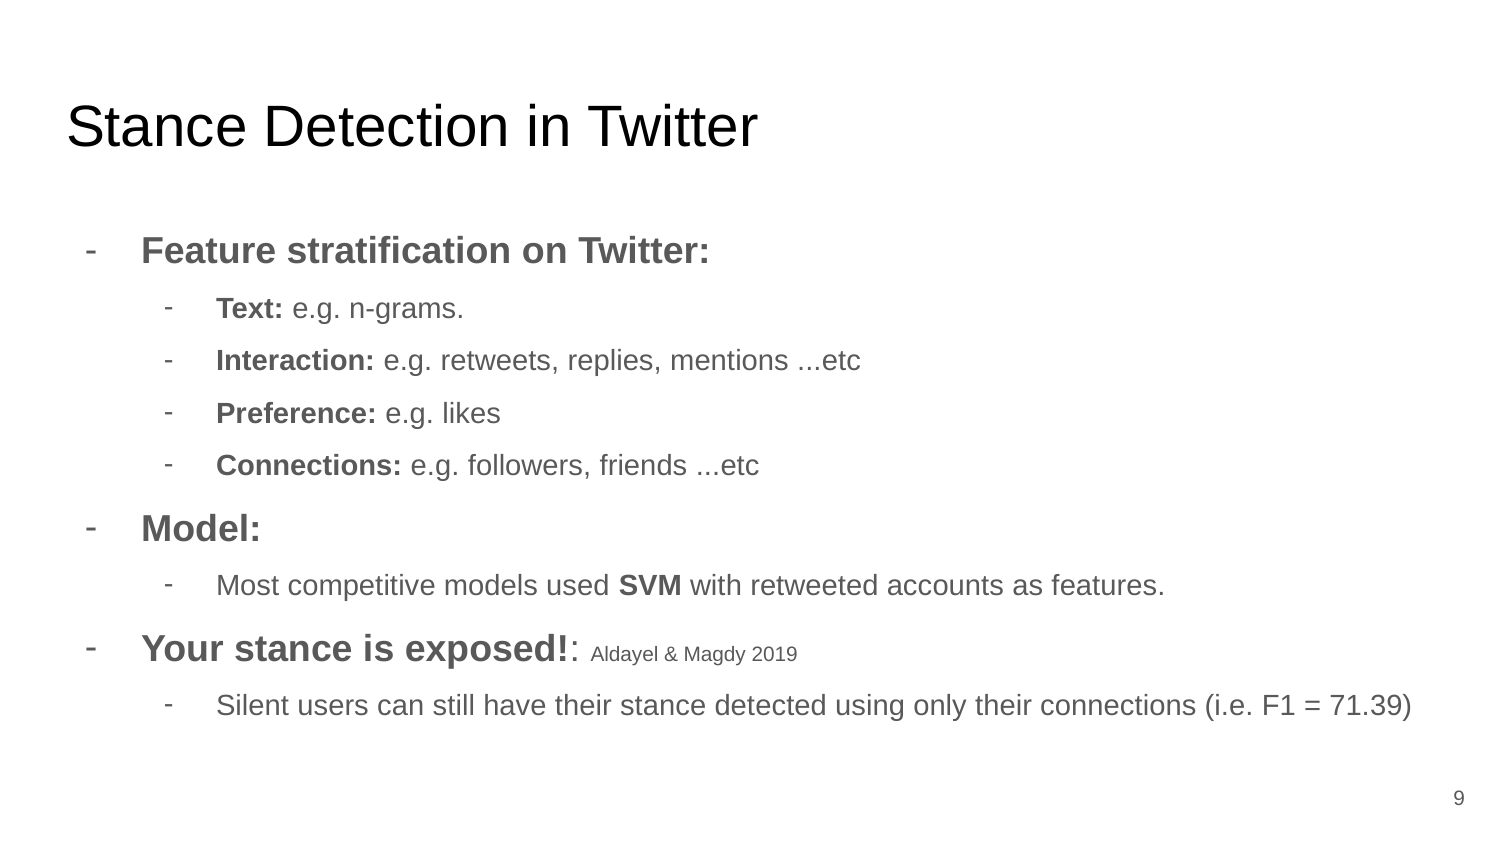

# Stance Detection in Twitter
Feature stratification on Twitter:
Text: e.g. n-grams.
Interaction: e.g. retweets, replies, mentions ...etc
Preference: e.g. likes
Connections: e.g. followers, friends ...etc
Model:
Most competitive models used SVM with retweeted accounts as features.
Your stance is exposed!: Aldayel & Magdy 2019
Silent users can still have their stance detected using only their connections (i.e. F1 = 71.39)
9